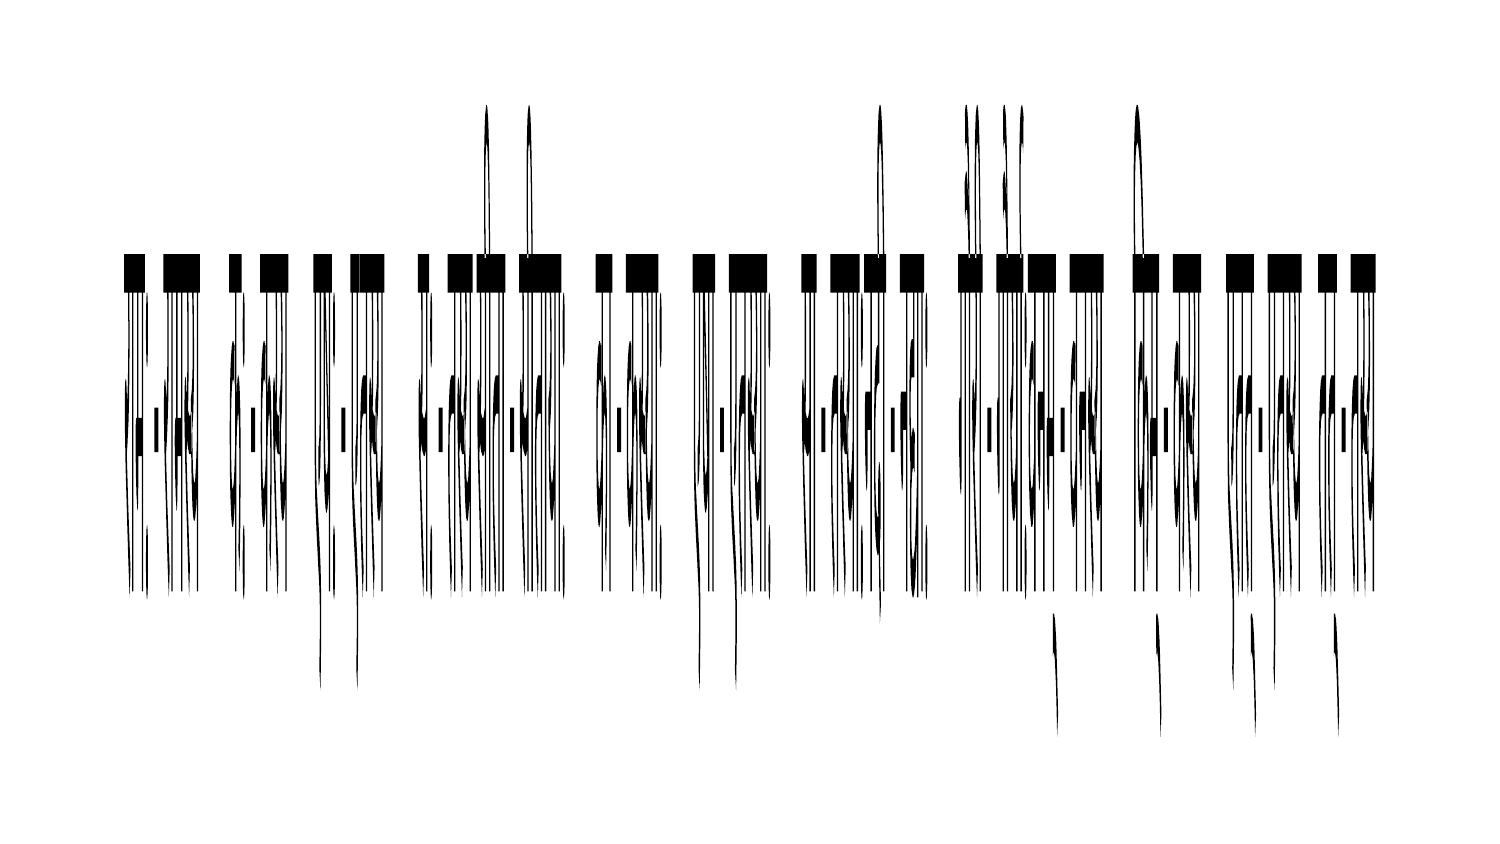

राम: - रामस्य       क: - कस्य      एष: - एतस्य        स: - तस्य
सीता - सीताया:       का - कस्या:       एषा - एतस्या:       सा - तस्या:
नदी - नद्या:       गौरी - गौर्या:
वनम् - वनस्य       किम् - कस्य      एतत् - एतस्य    तत् - तस्य